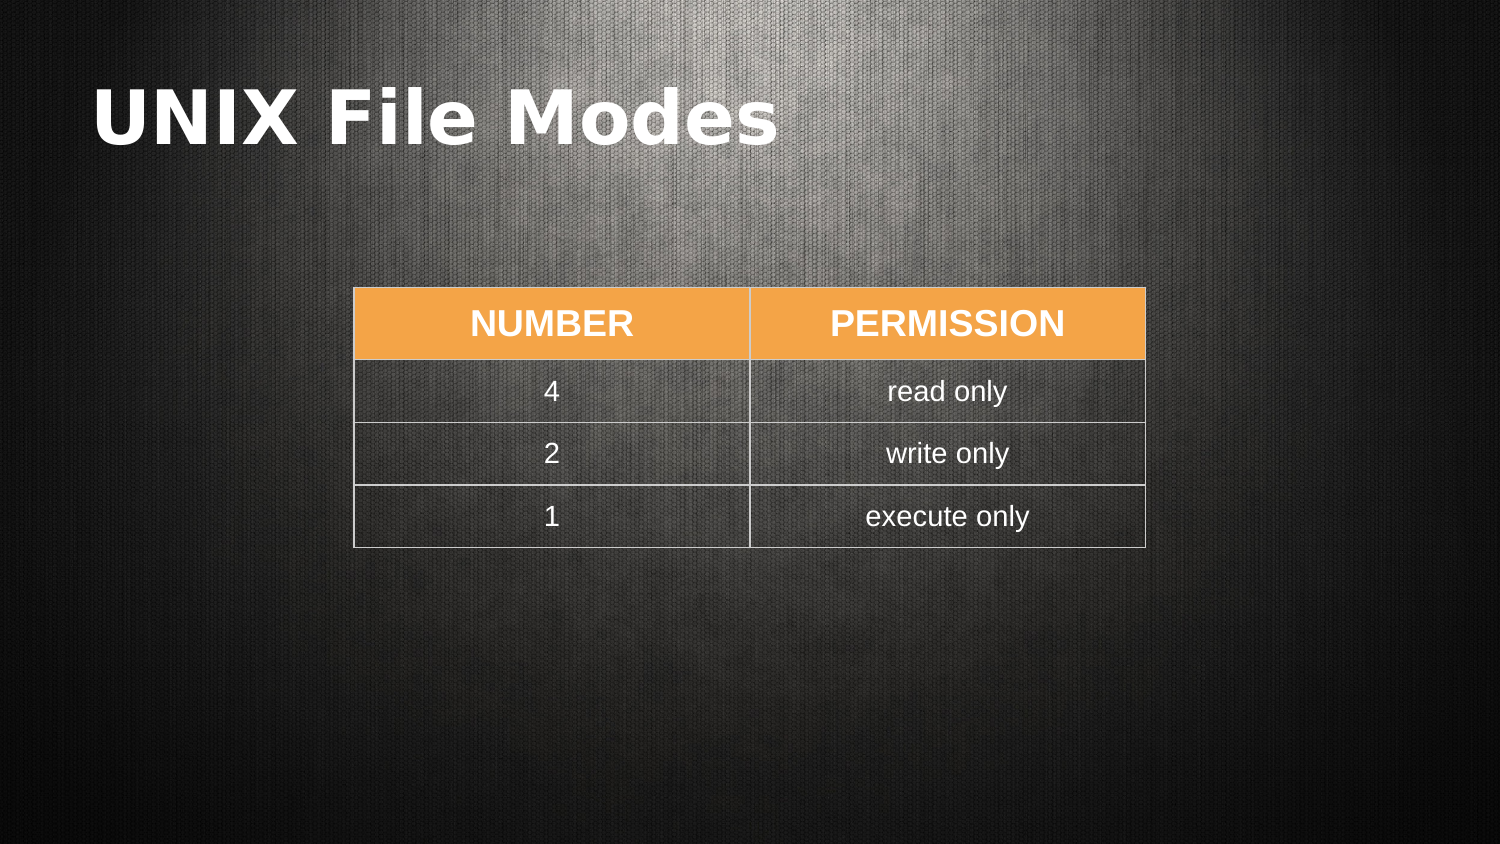

# UNIX File Modes
| NUMBER | PERMISSION |
| --- | --- |
| 4 | read only |
| 2 | write only |
| 1 | execute only |